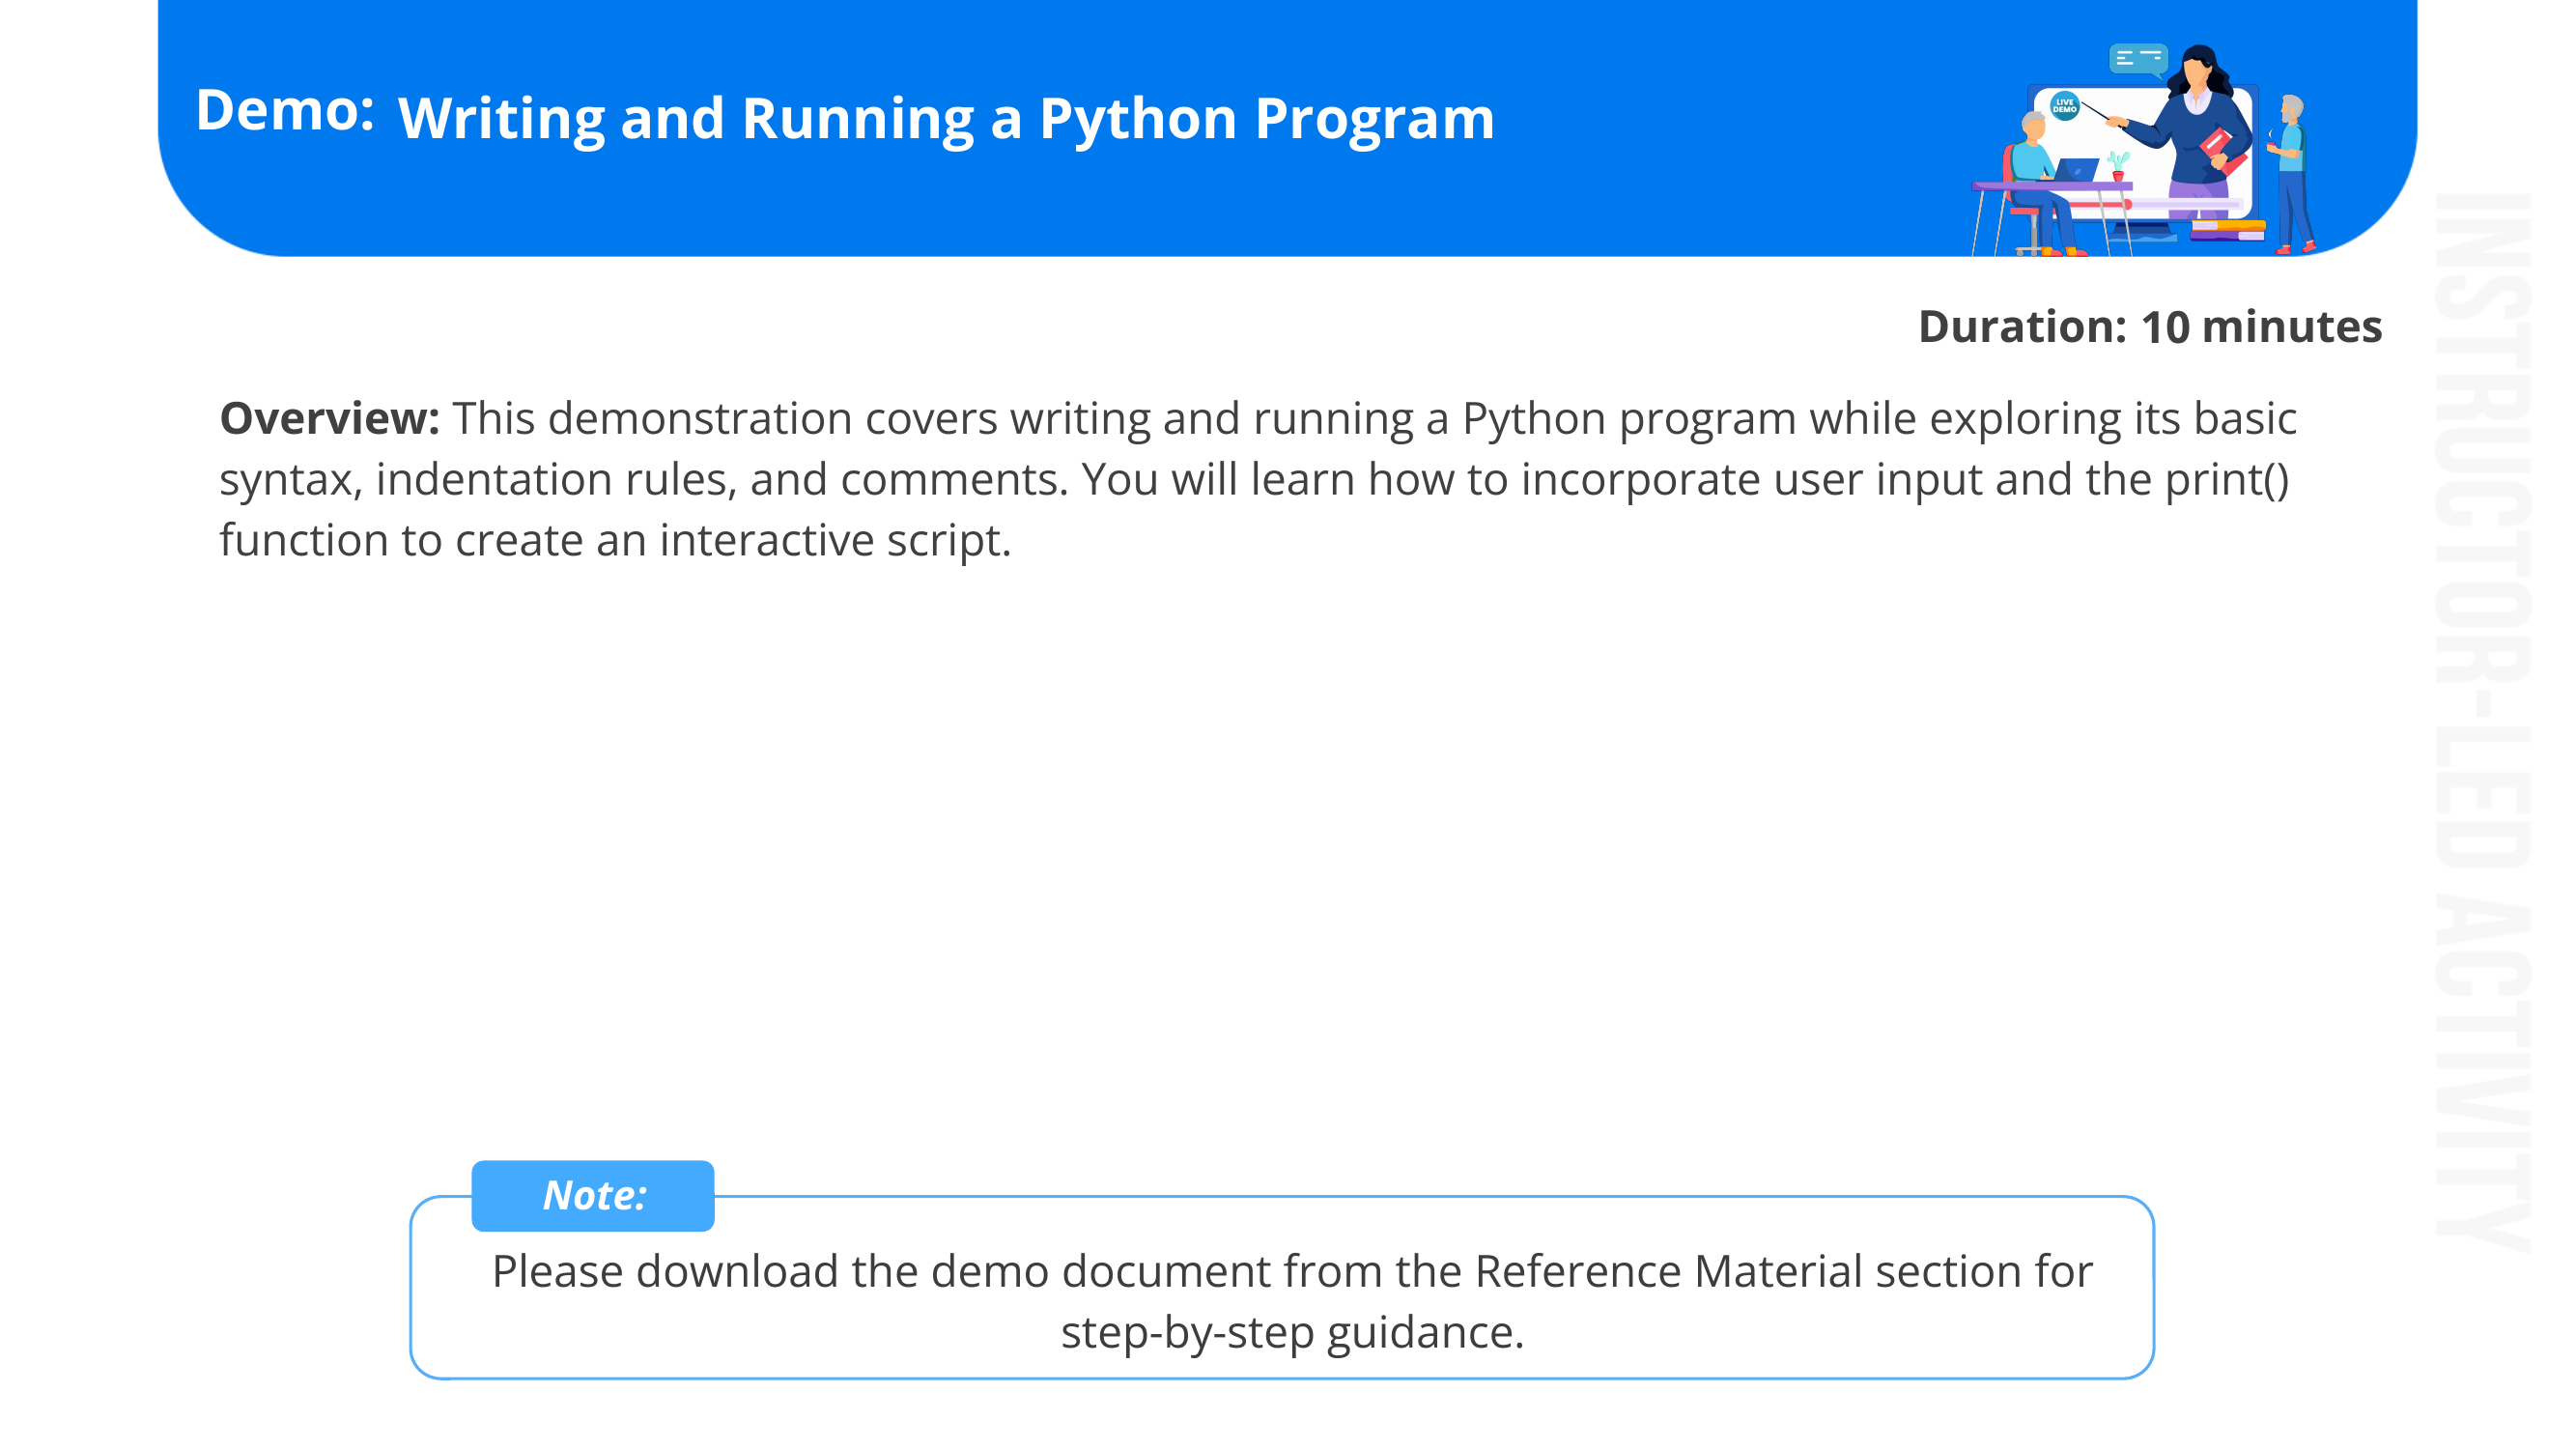

# Writing and Running a Python Program
10
Overview: This demonstration covers writing and running a Python program while exploring its basic syntax, indentation rules, and comments. You will learn how to incorporate user input and the print() function to create an interactive script.

Note:

Please download the demo document from the Reference Material section for step-by-step guidance.